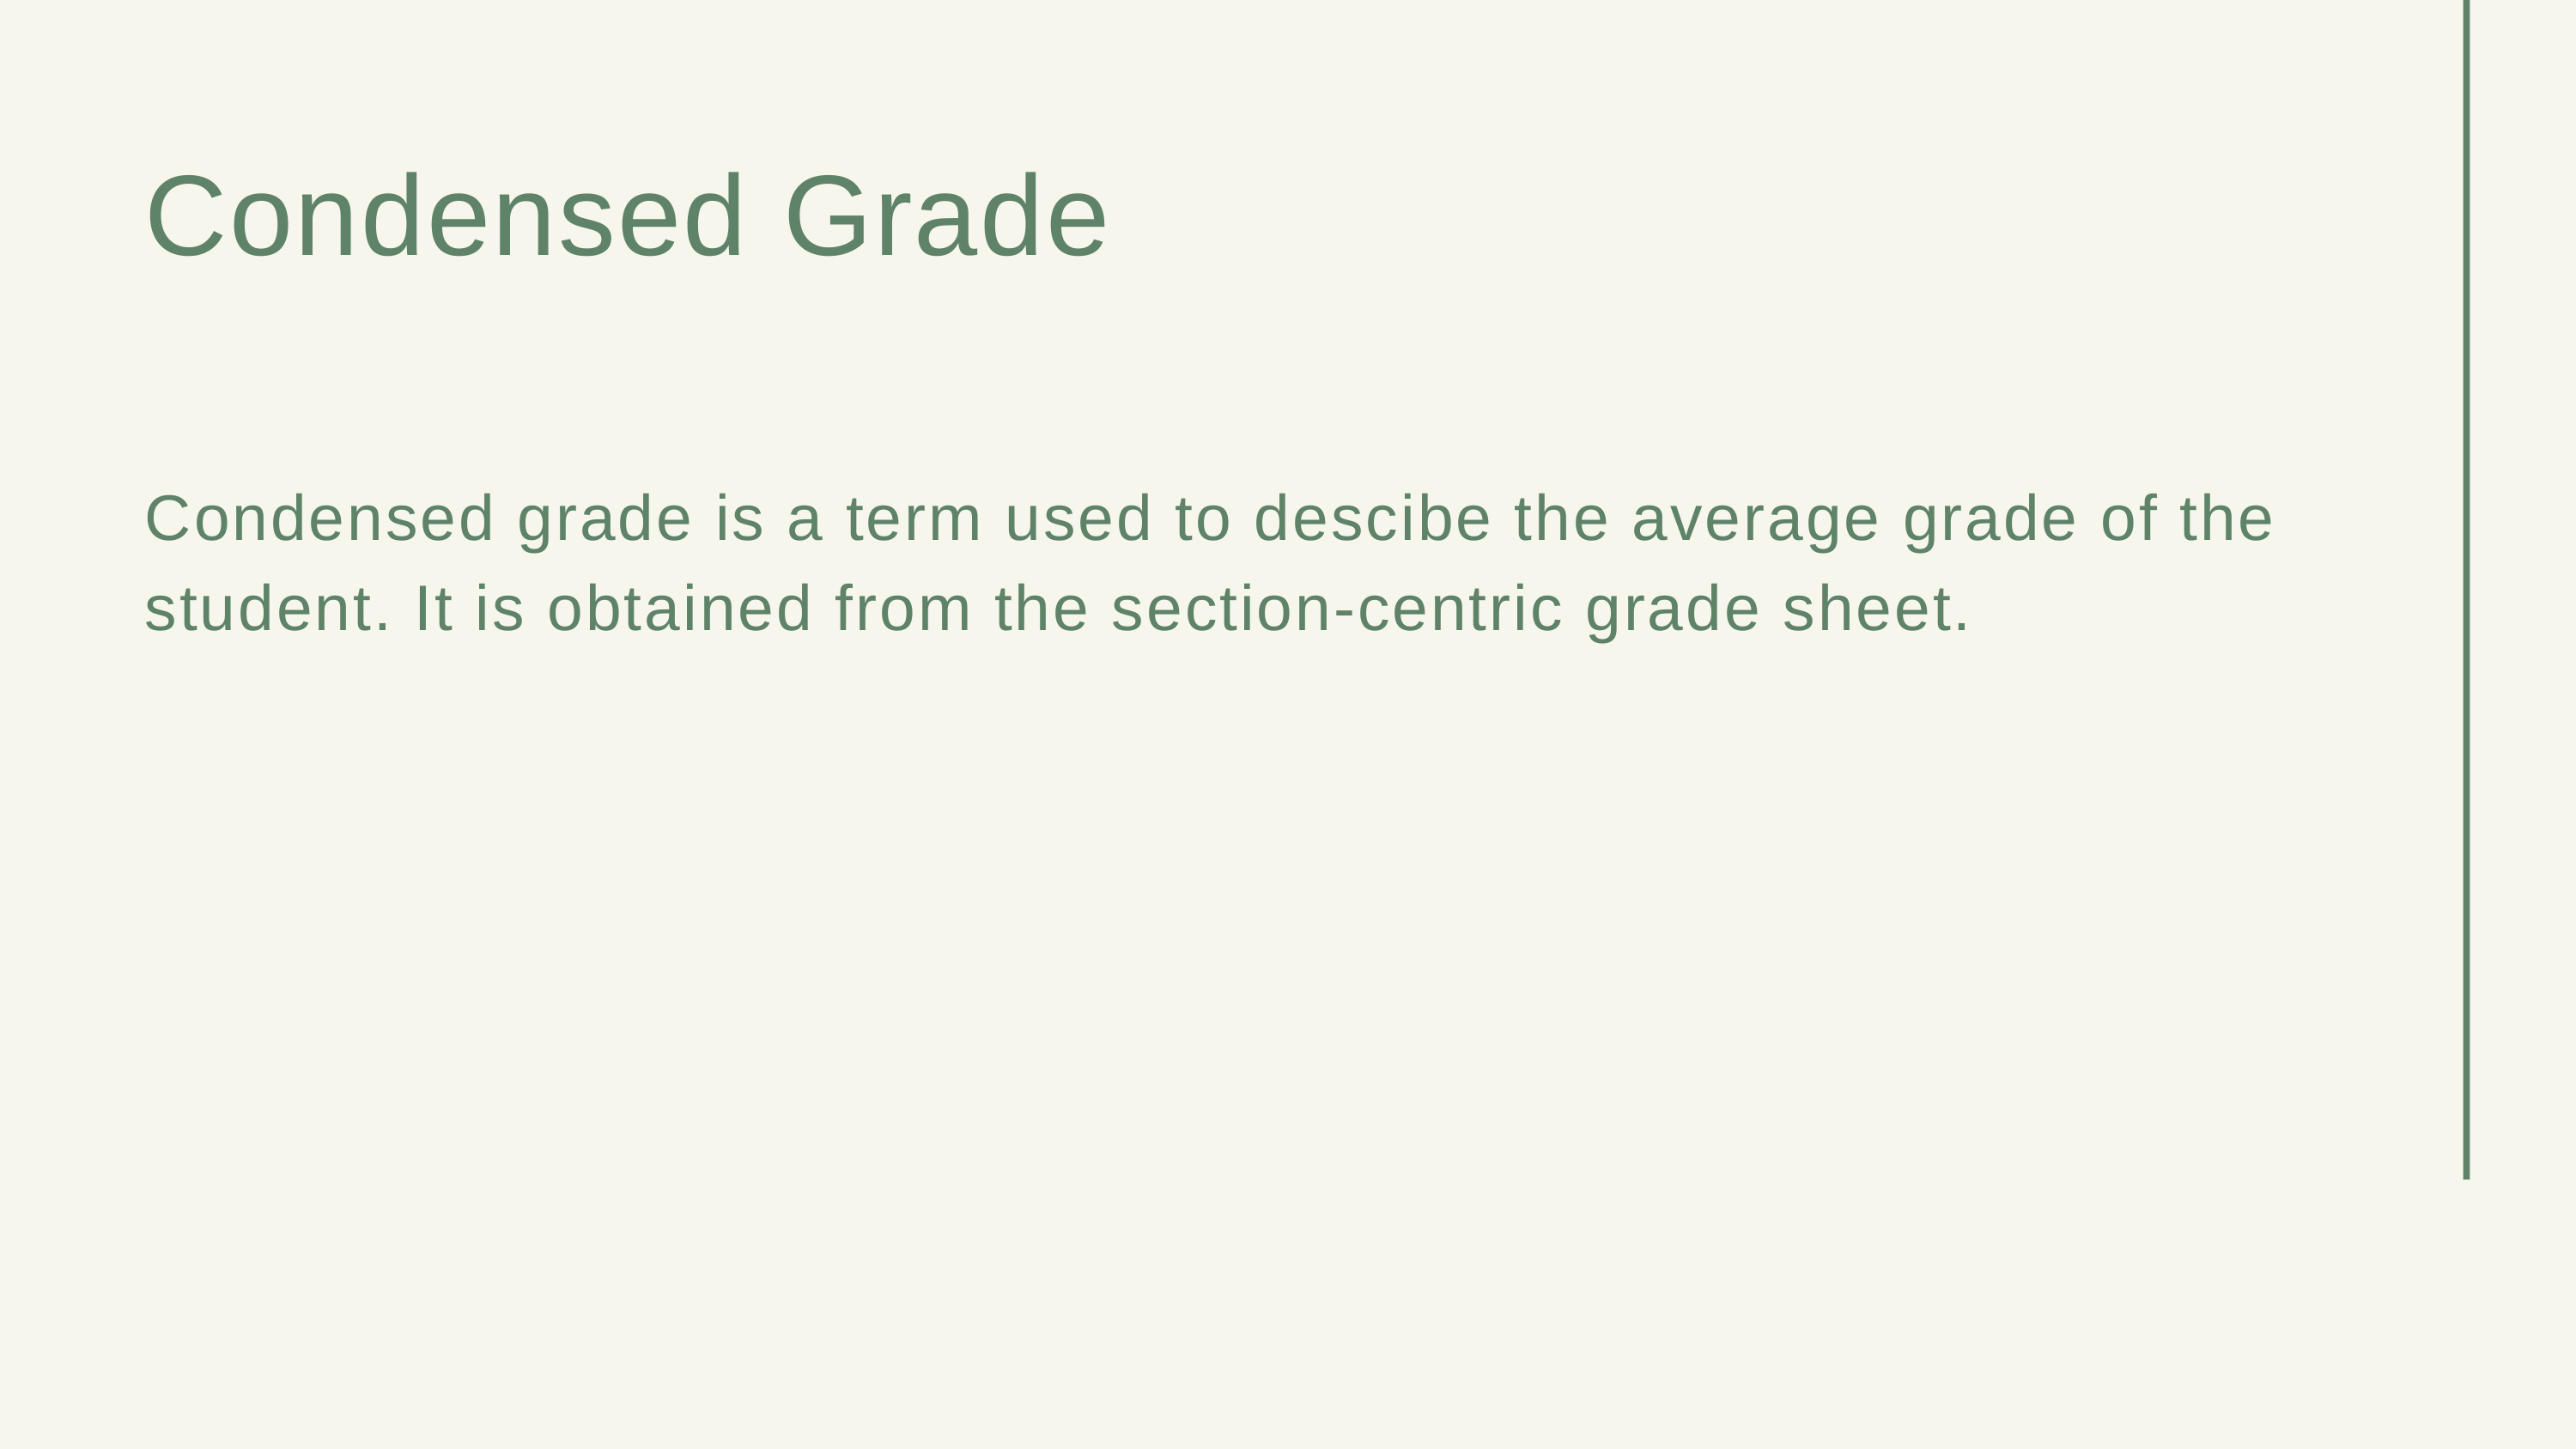

Condensed Grade

Condensed grade is a term used to descibe the average grade of the student. It is obtained from the section-centric grade sheet.
SDCC • 2020